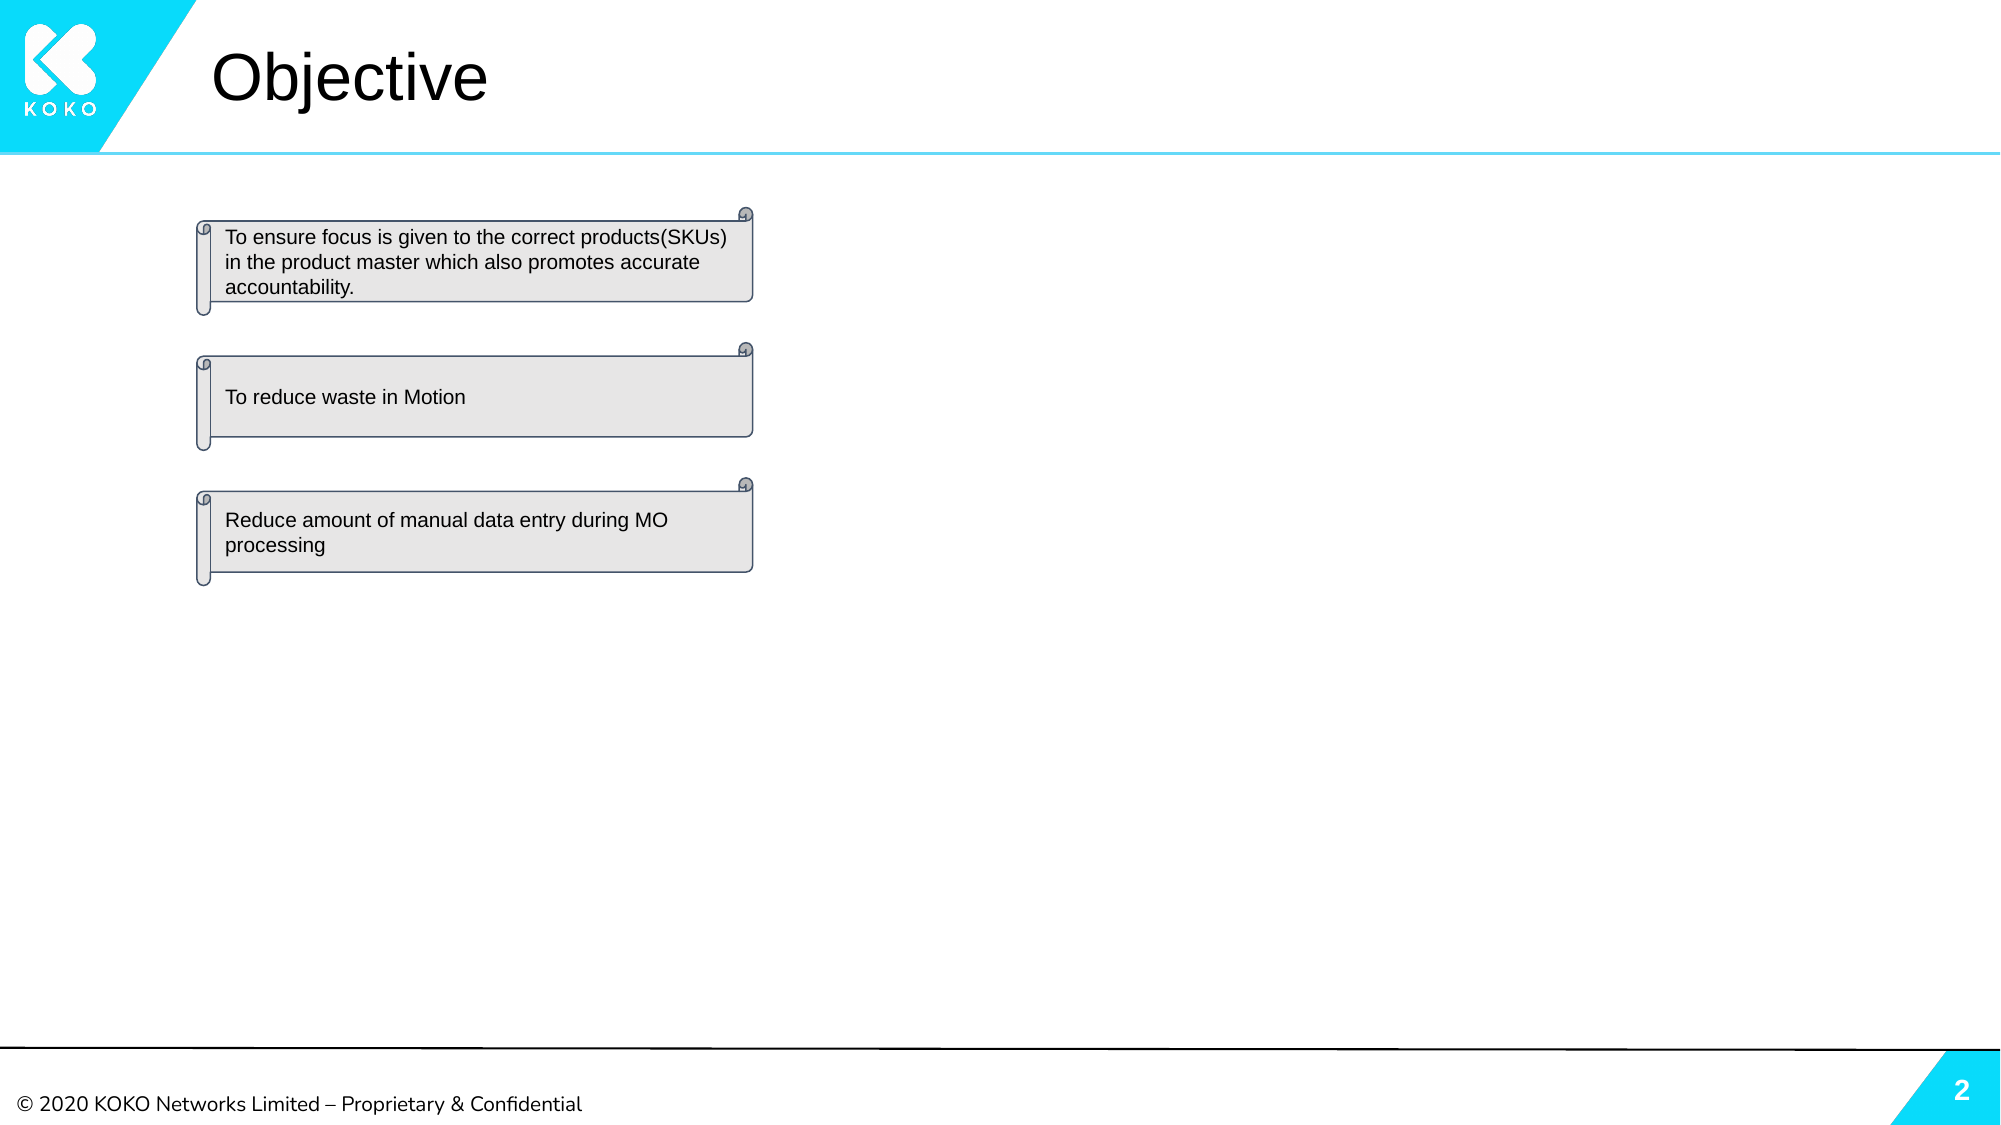

# Objective
To ensure focus is given to the correct products(SKUs) in the product master which also promotes accurate accountability.
To reduce waste in Motion
Reduce amount of manual data entry during MO processing
2